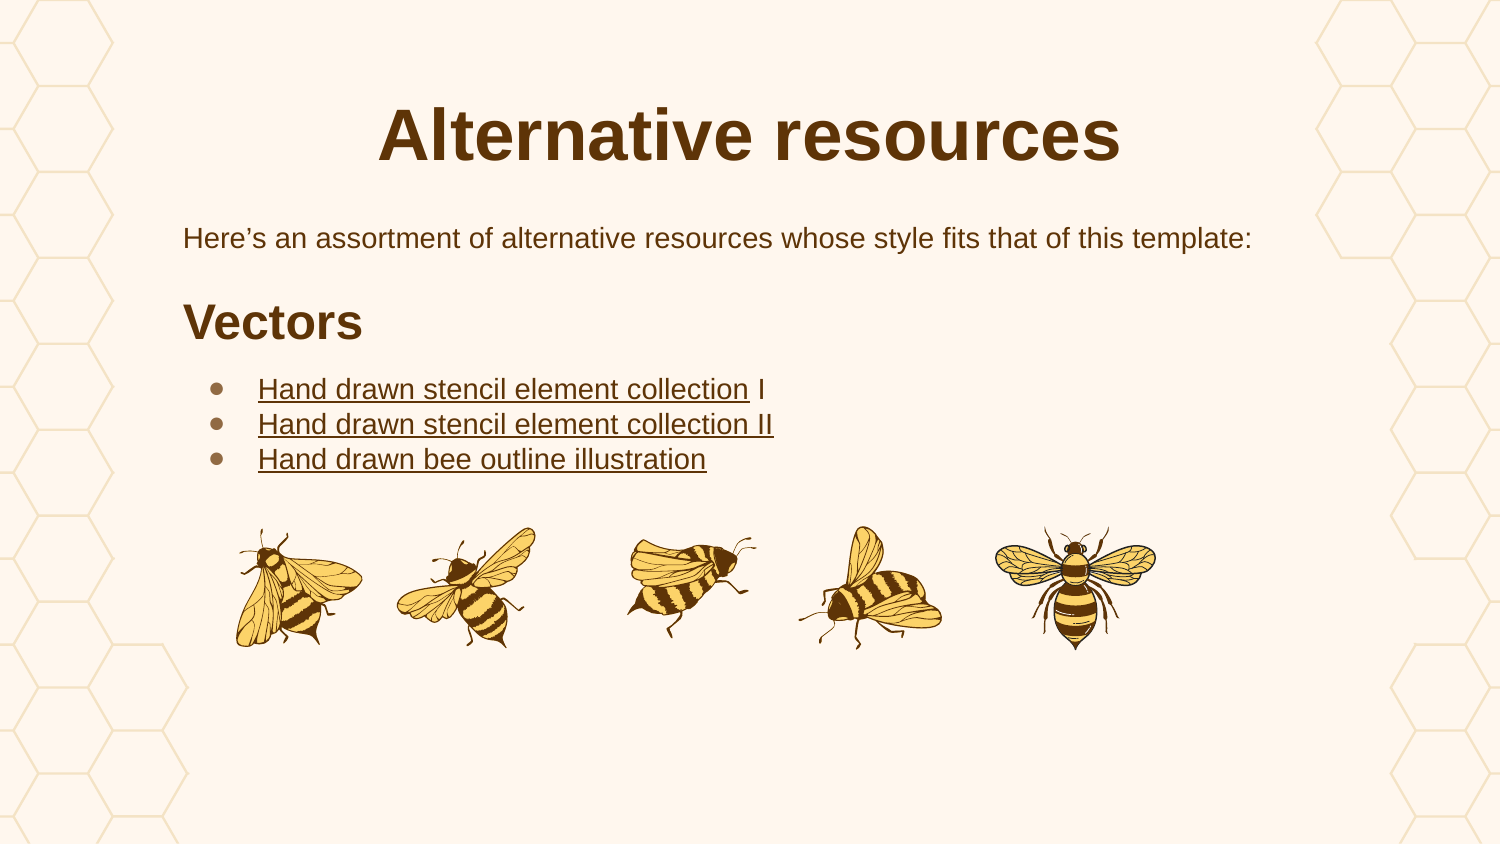

# Alternative resources
Here’s an assortment of alternative resources whose style fits that of this template:

Vectors
Hand drawn stencil element collection I
Hand drawn stencil element collection II
Hand drawn bee outline illustration